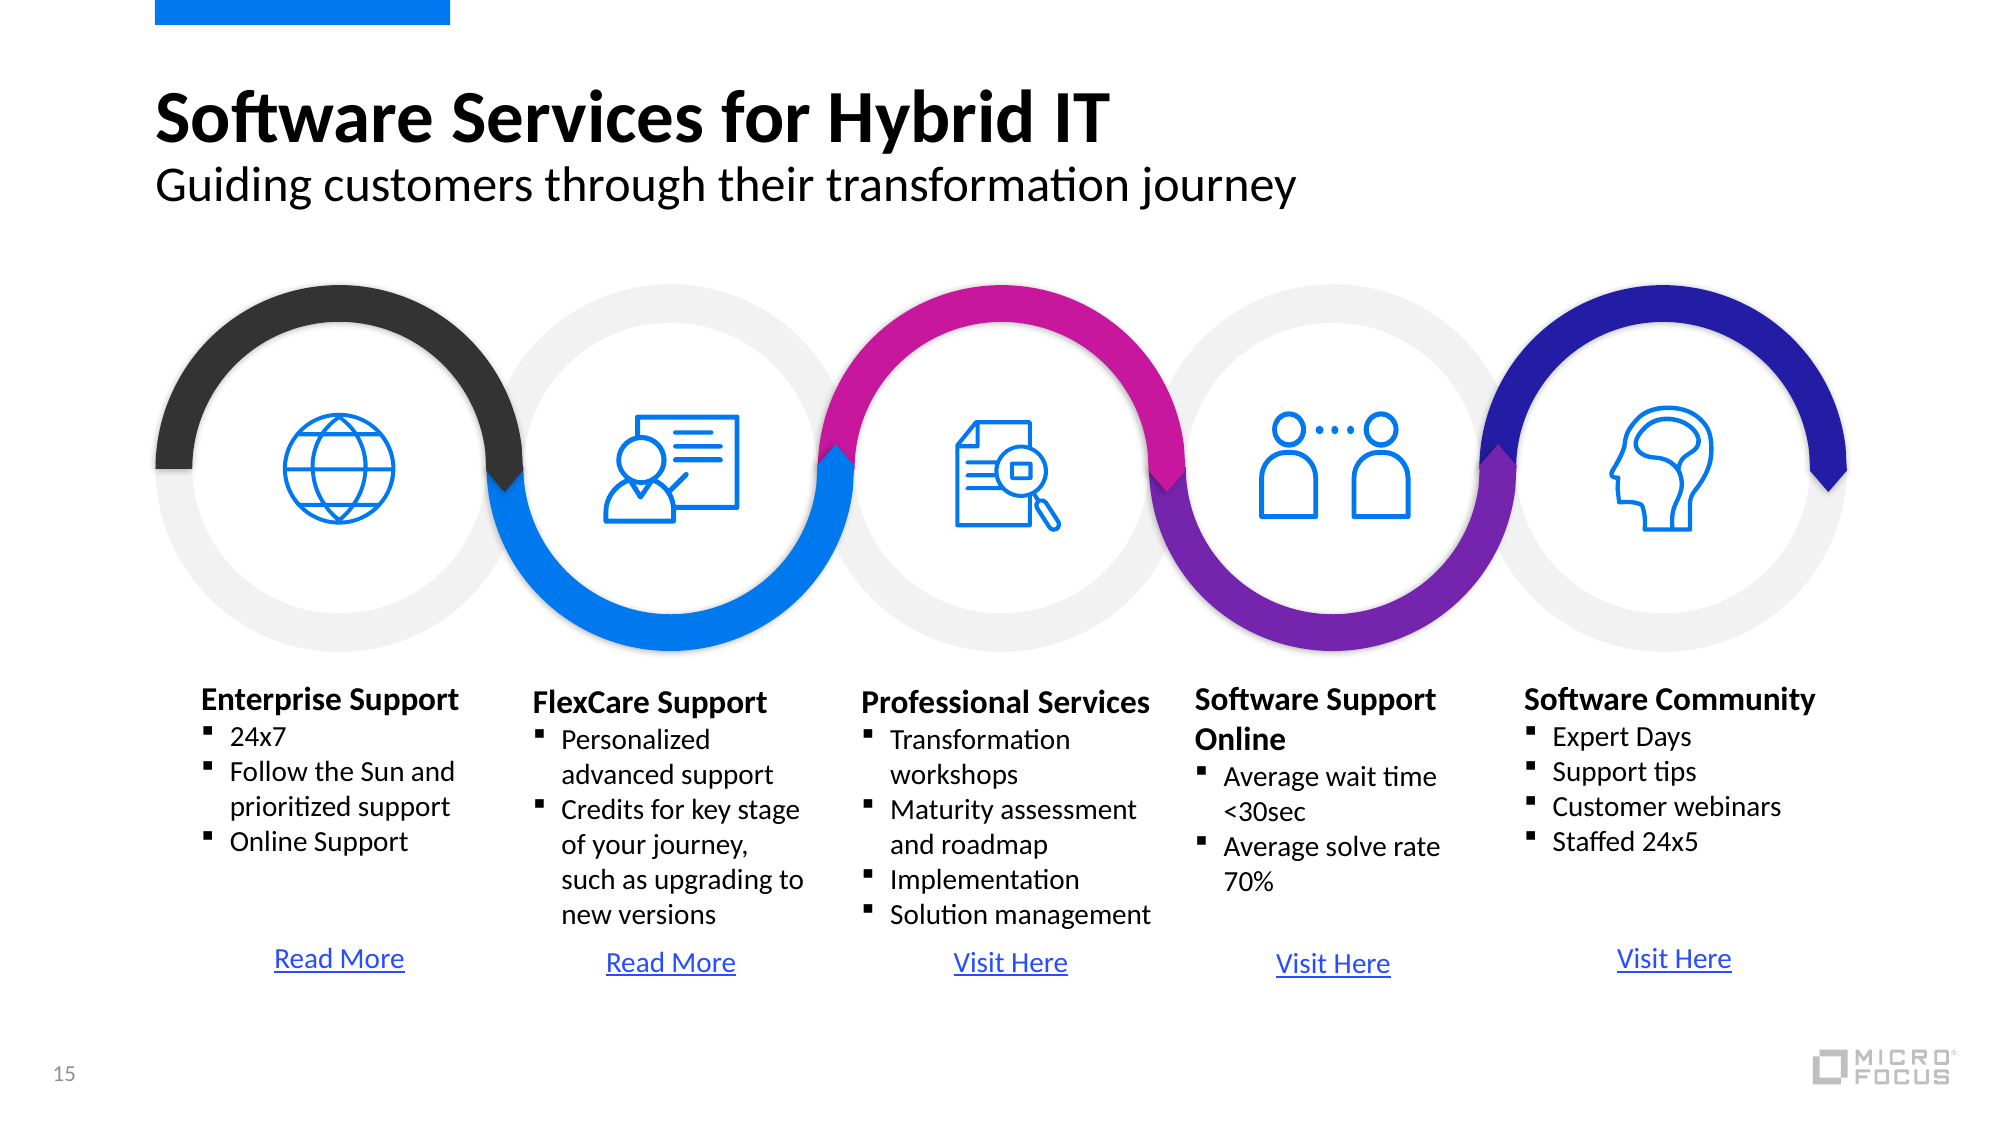

# Software Services for Hybrid IT
Guiding customers through their transformation journey

Enterprise Support
24x7
Follow the Sun and prioritized support
Online Support

Read More
Software Support Online
Average wait time <30sec
Average solve rate 70%

Visit Here
Software Community
Expert Days
Support tips
Customer webinars
Staffed 24x5

Visit Here
FlexCare Support
Personalized advanced support
Credits for key stage of your journey, such as upgrading to new versions
Read More
Professional Services
Transformation workshops
Maturity assessment and roadmap
Implementation
Solution management
Visit Here

15